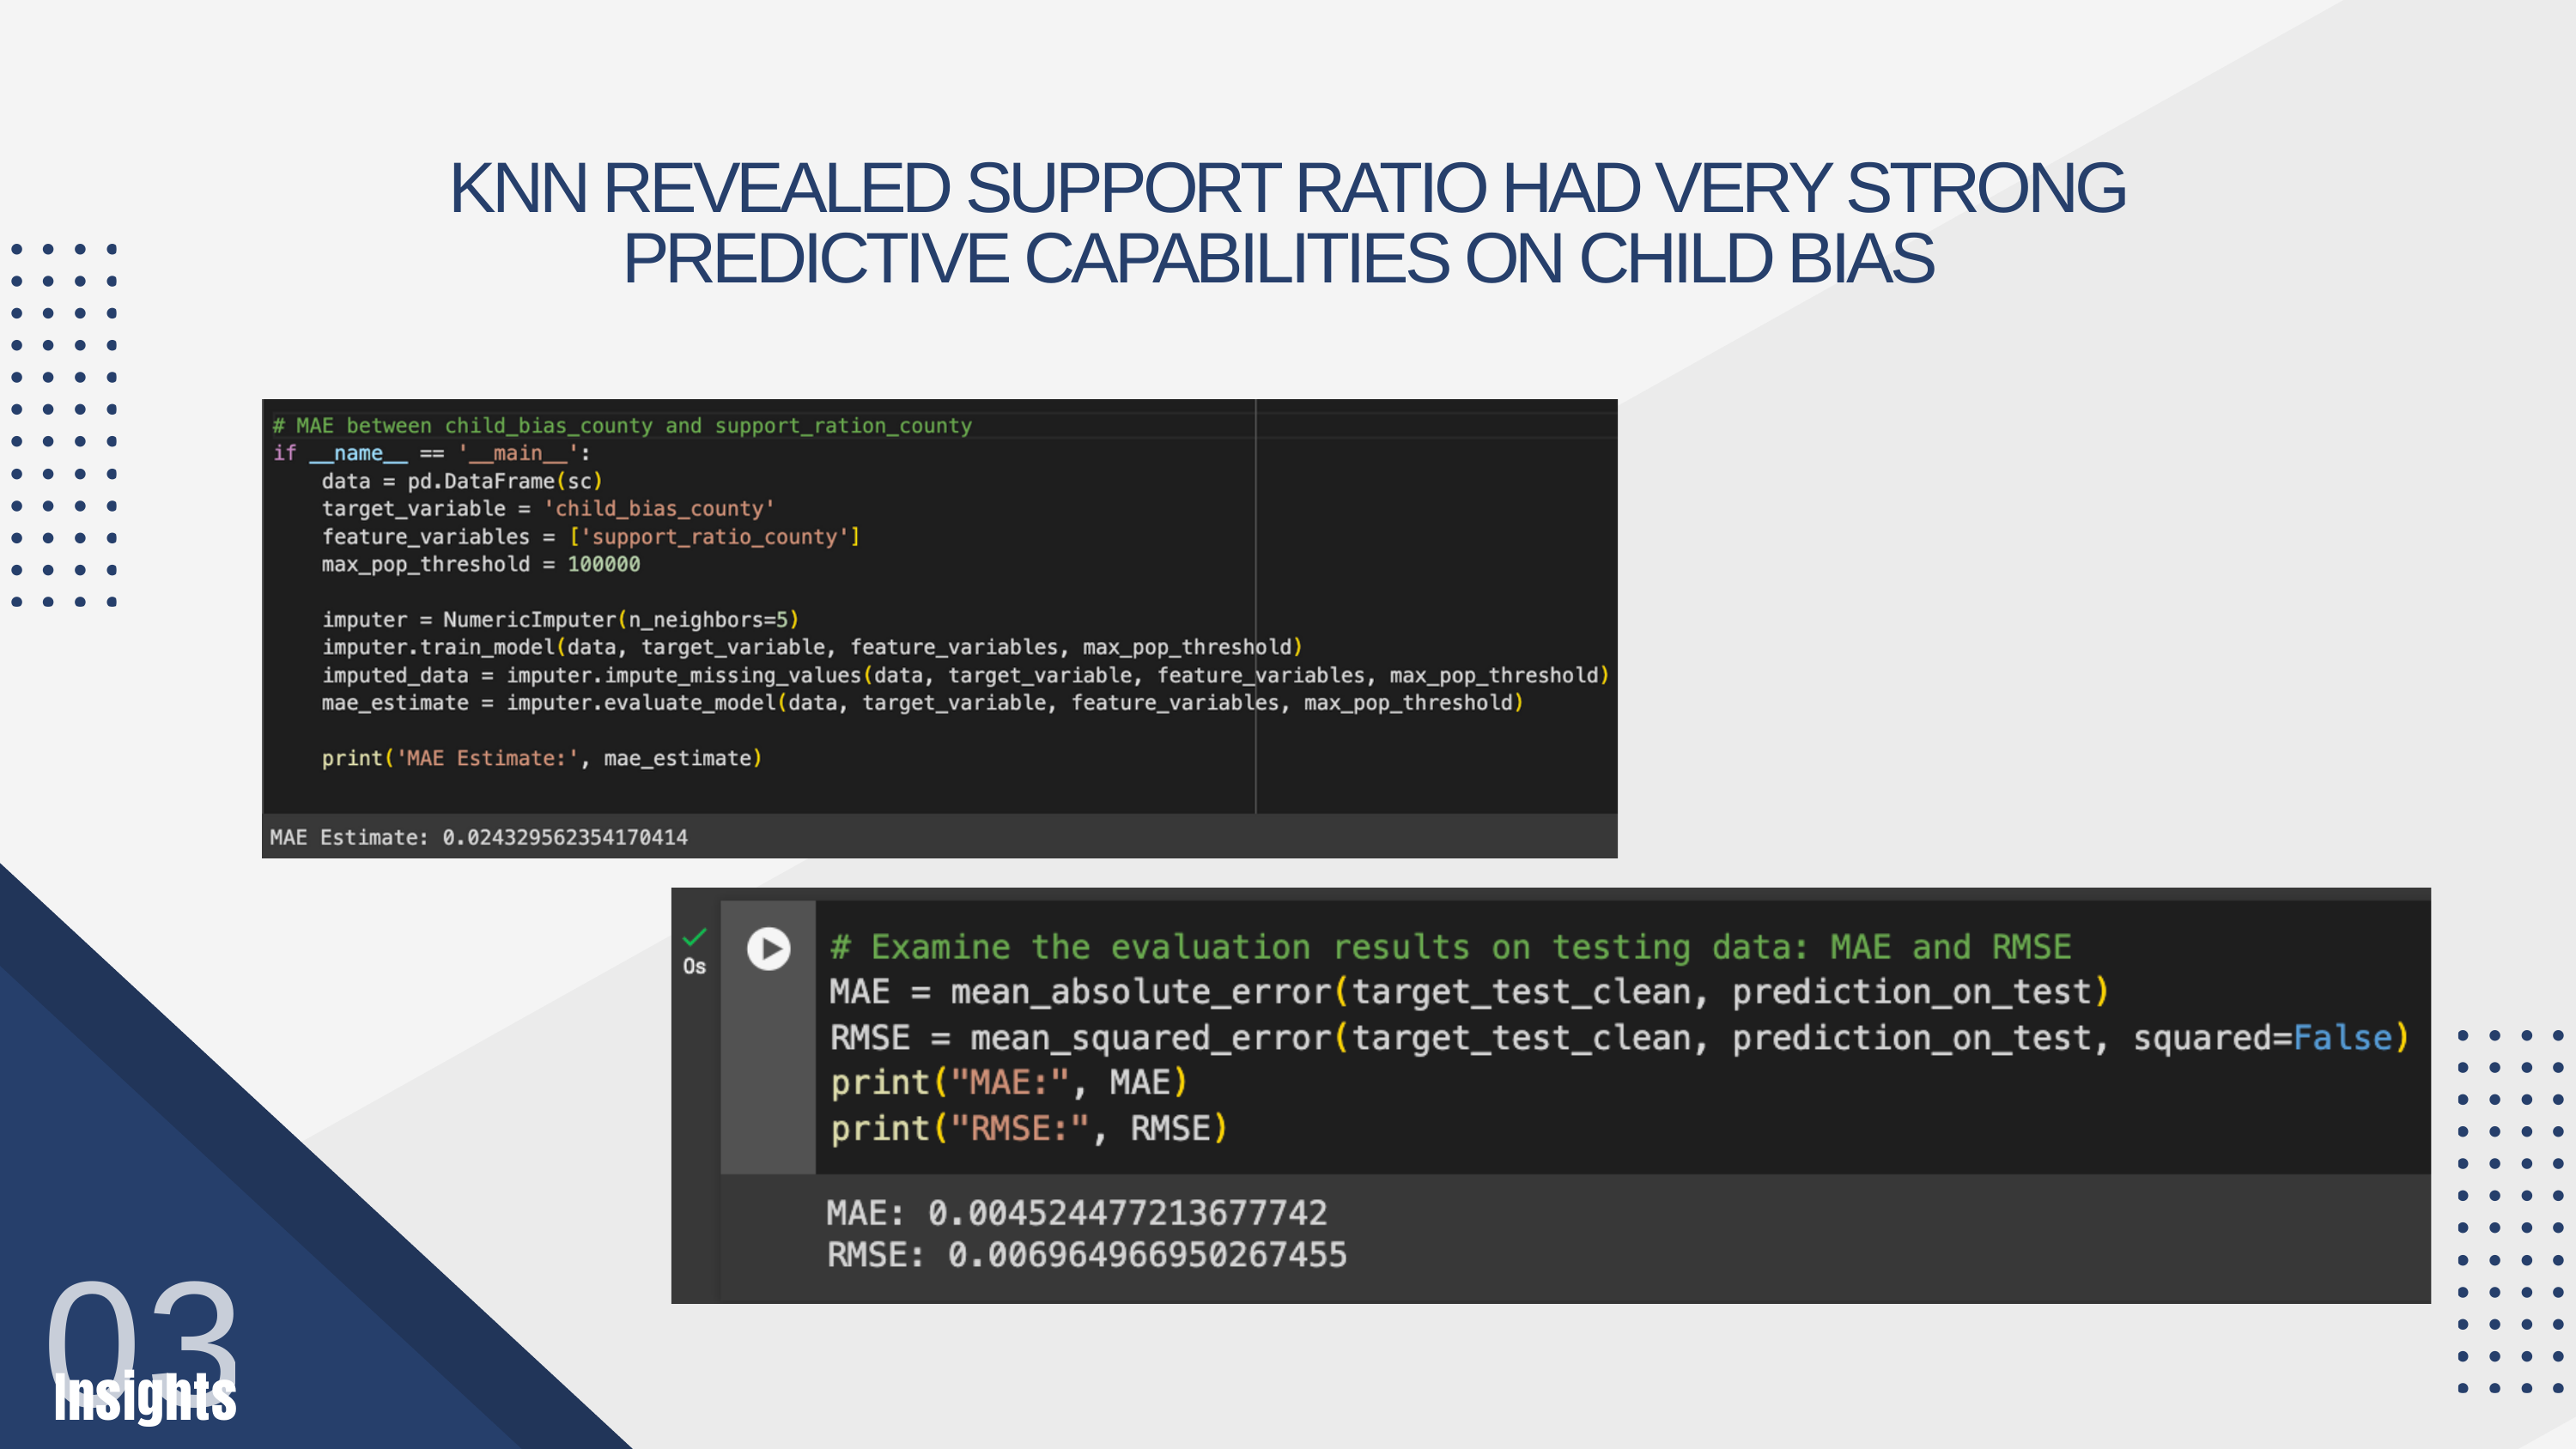

KNN REVEALED SUPPORT RATIO HAD VERY STRONG PREDICTIVE CAPABILITIES ON CHILD BIAS

03
Insights